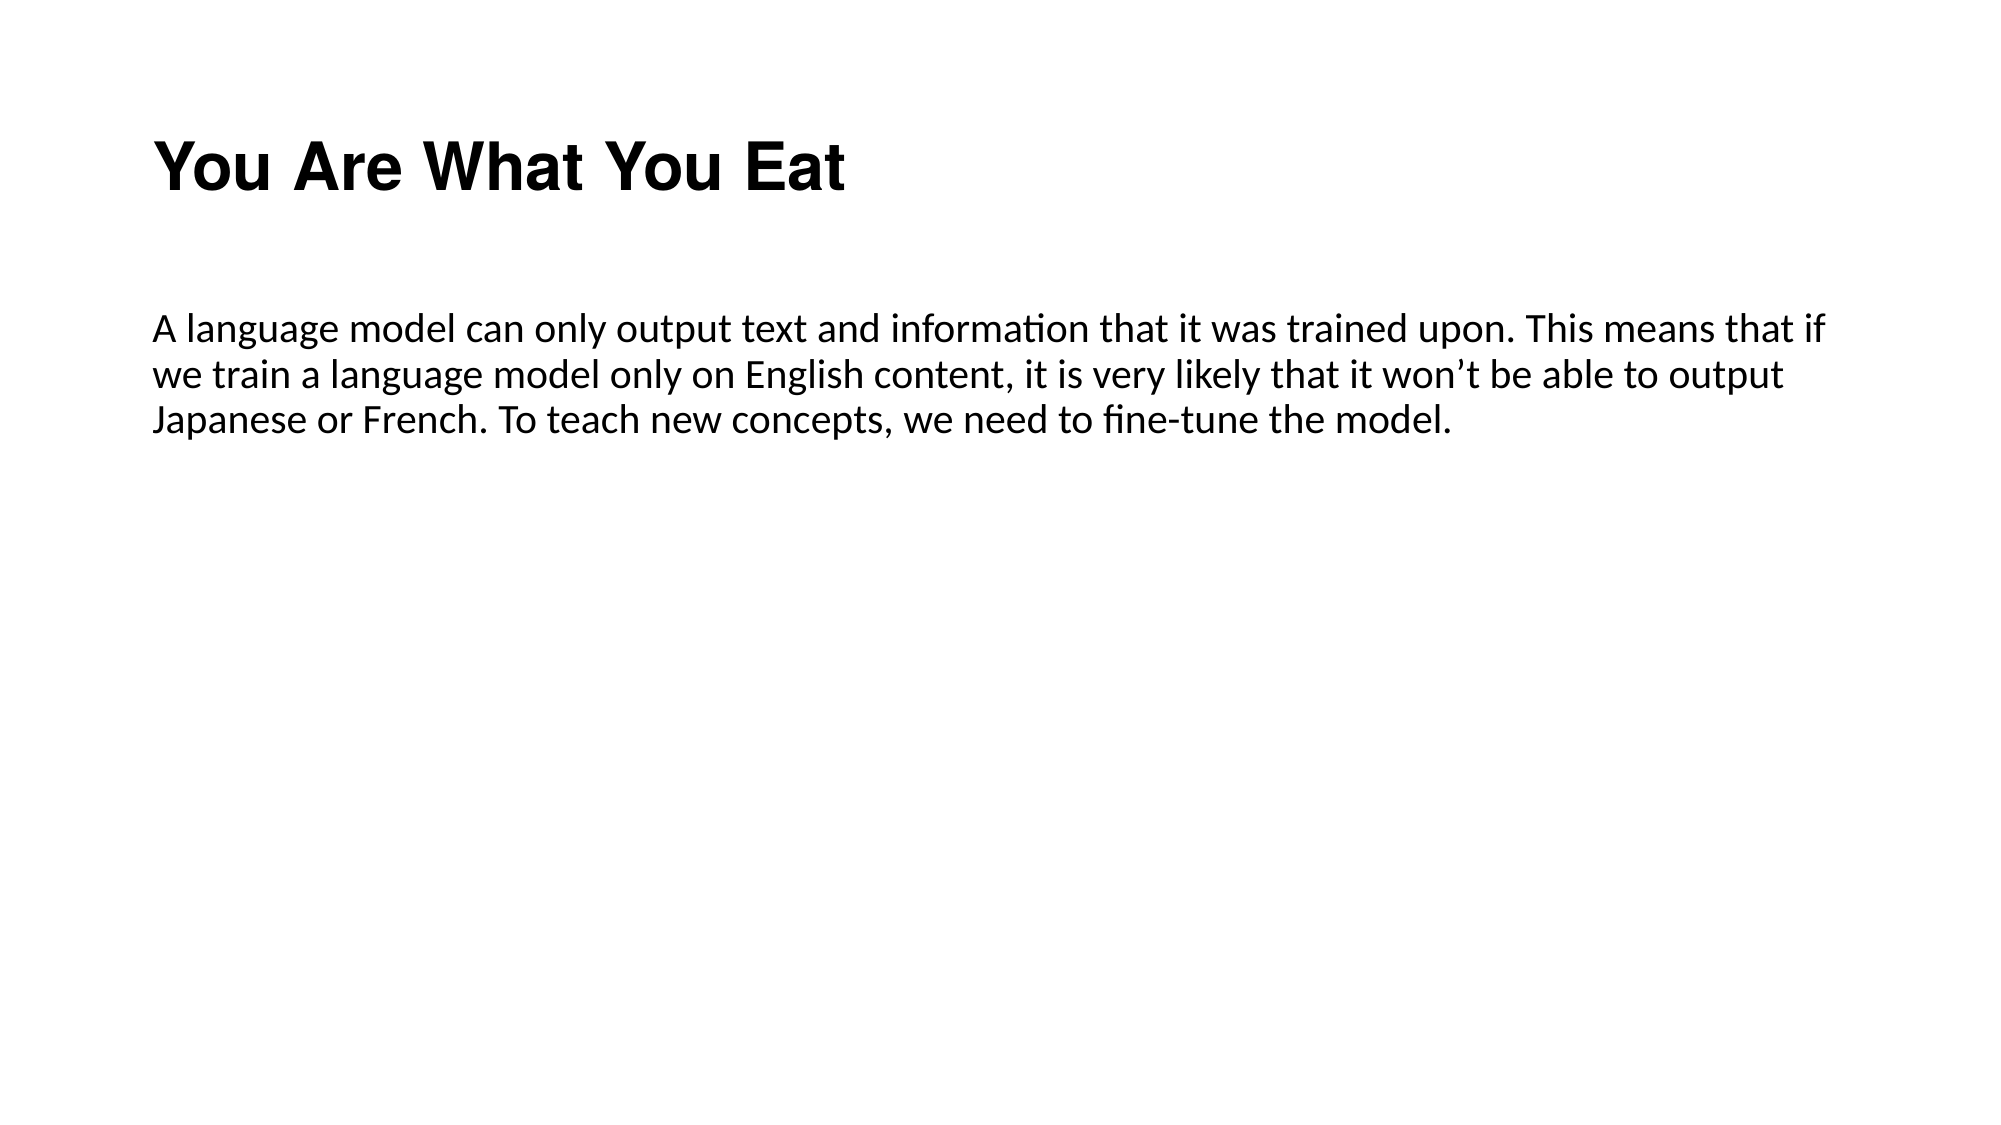

# You Are What You Eat
A language model can only output text and information that it was trained upon. This means that if we train a language model only on English content, it is very likely that it won’t be able to output Japanese or French. To teach new concepts, we need to fine-tune the model.